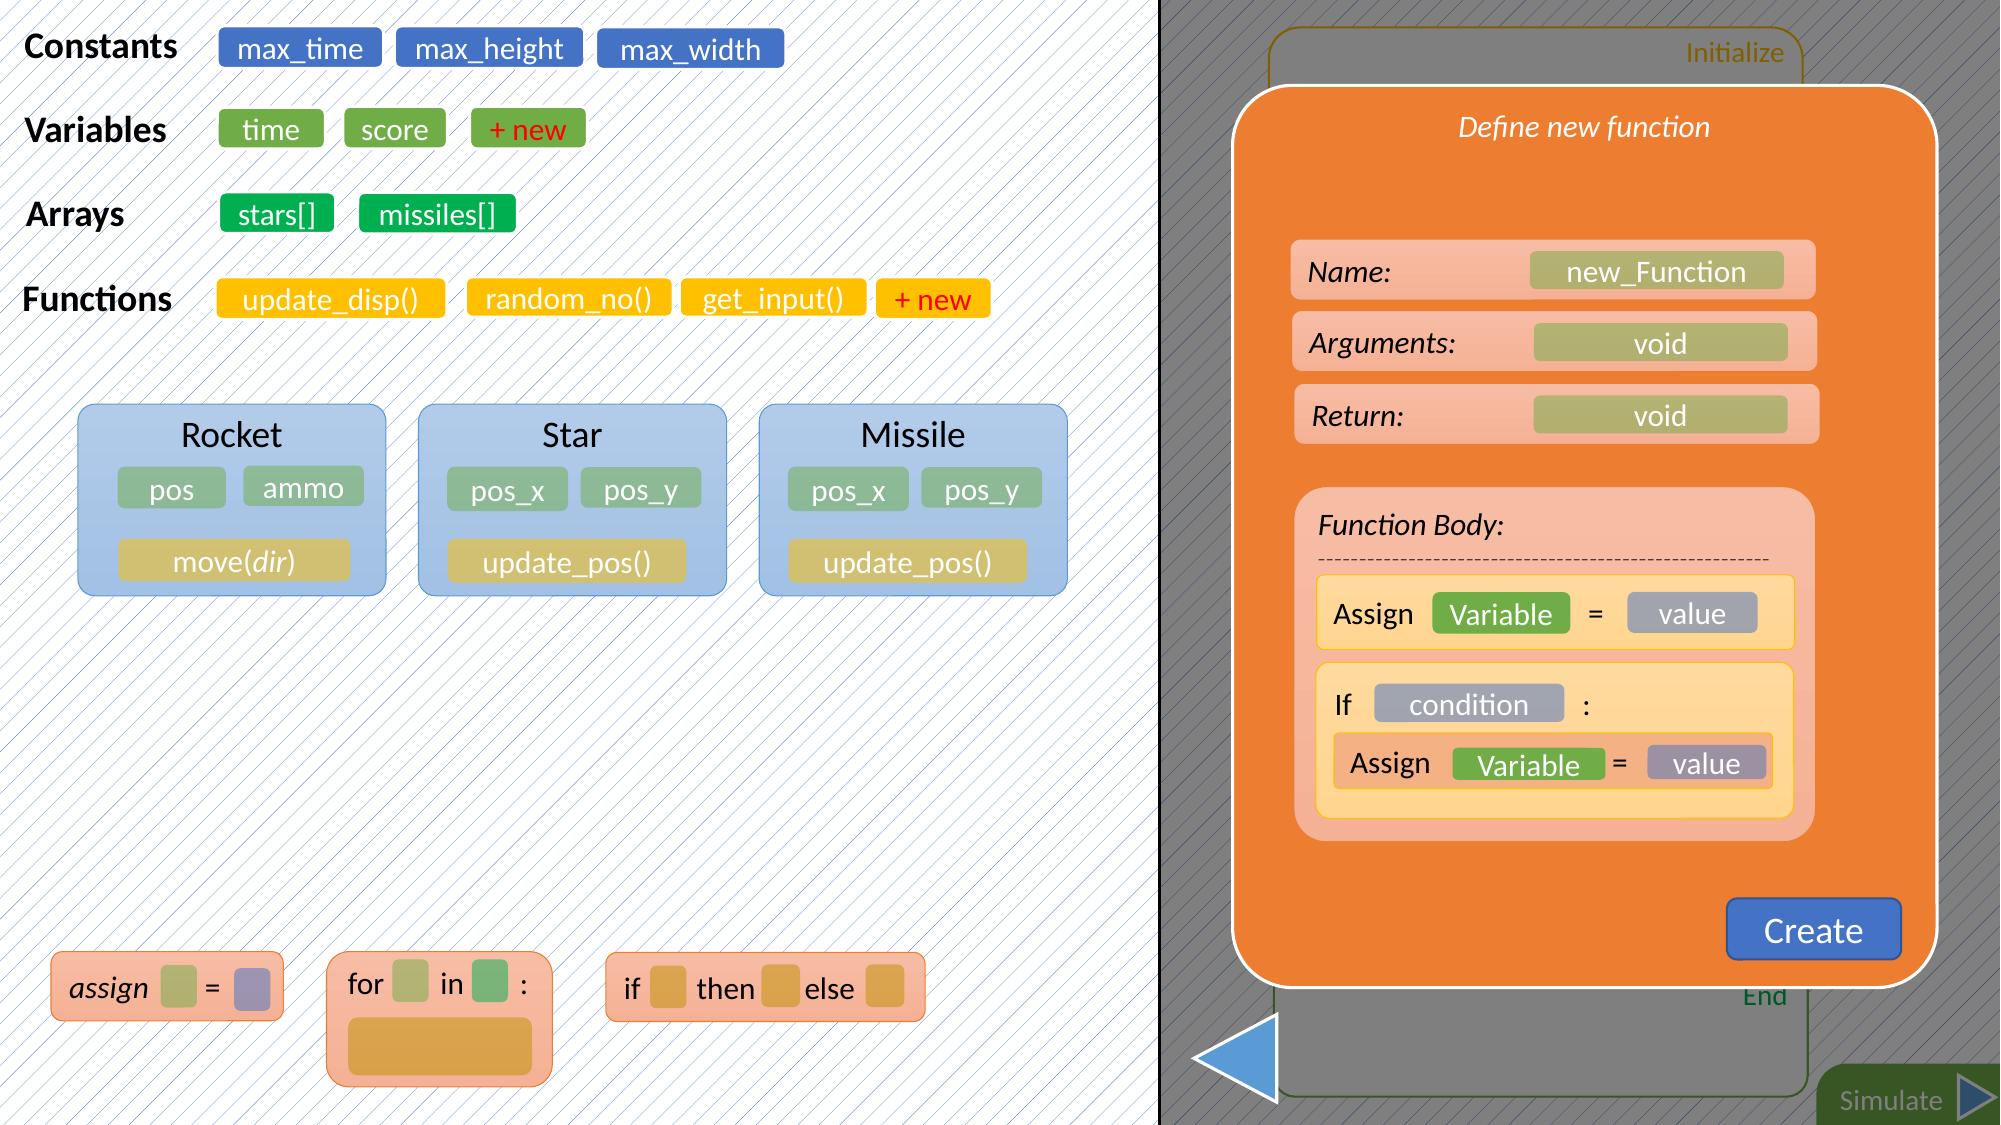

Constants
Initialize
max_time
max_height
max_width

Define new function

Variables
score
+ new
time
Arrays
stars[]
missiles[]

Name:
new_Function
Loop

Functions
Process input
update_disp()
random_no()
get_input()
+ new
Arguments:
void
Return:
void
Generate stars
Star

Missile

Rocket

ammo
pos_x
pos_x
pos
pos_y
pos_y
Function Body:
_______________________________________________________

move(dir)
update_pos()
update_pos()
Update positions
Assign 	               =
value
Variable

If 	              :

Manage collisions
condition
Assign 	                =
value
Variable
update_disp()
Check end of game
Create

assign        =
for        in        :

if        then       else

End

Simulate